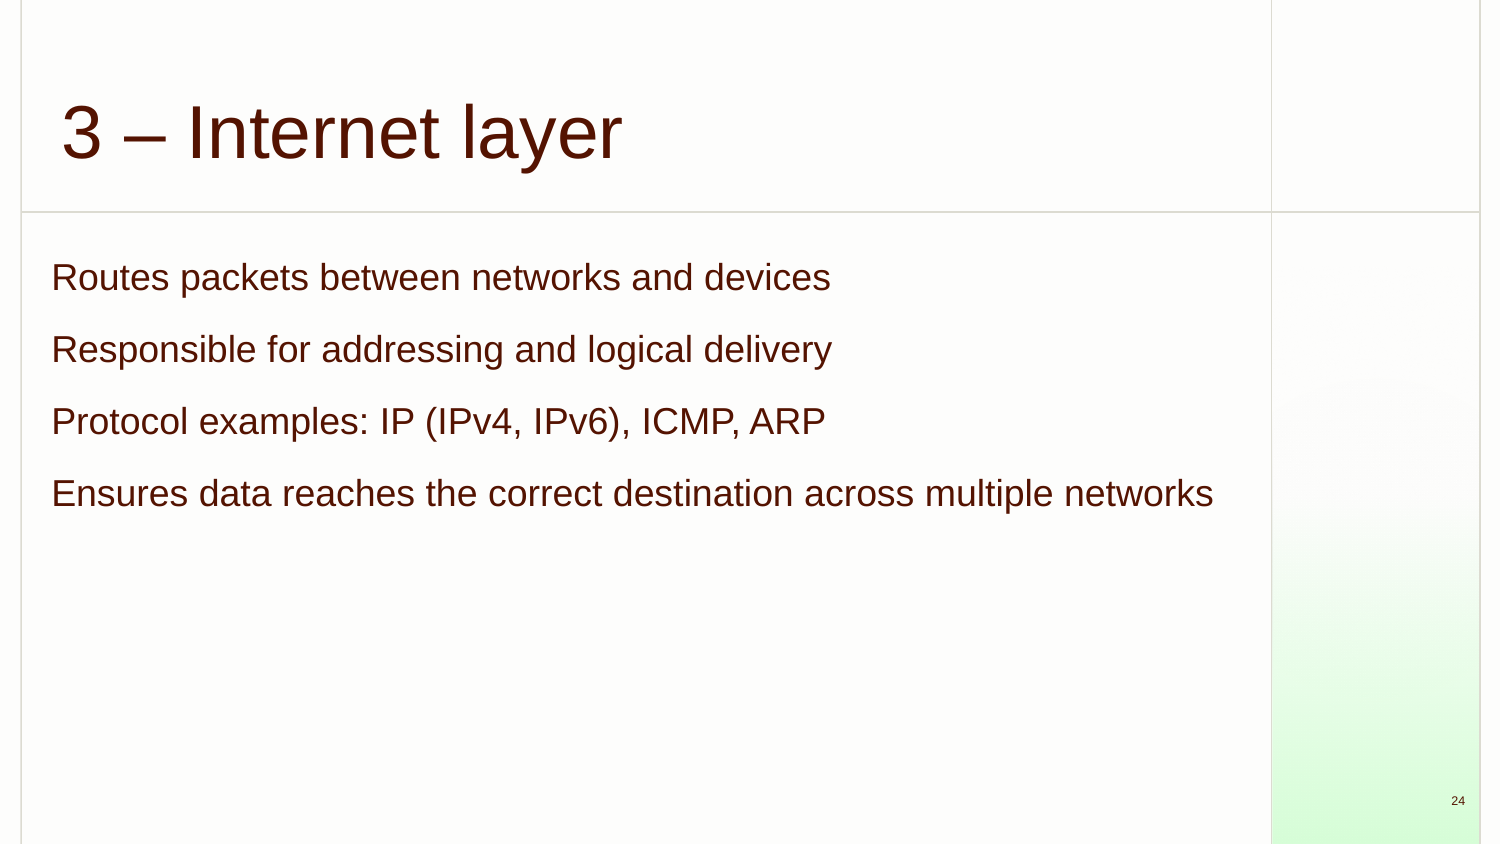

# 3 – Internet layer
Routes packets between networks and devices

Responsible for addressing and logical delivery

Protocol examples: IP (IPv4, IPv6), ICMP, ARP

Ensures data reaches the correct destination across multiple networks

24